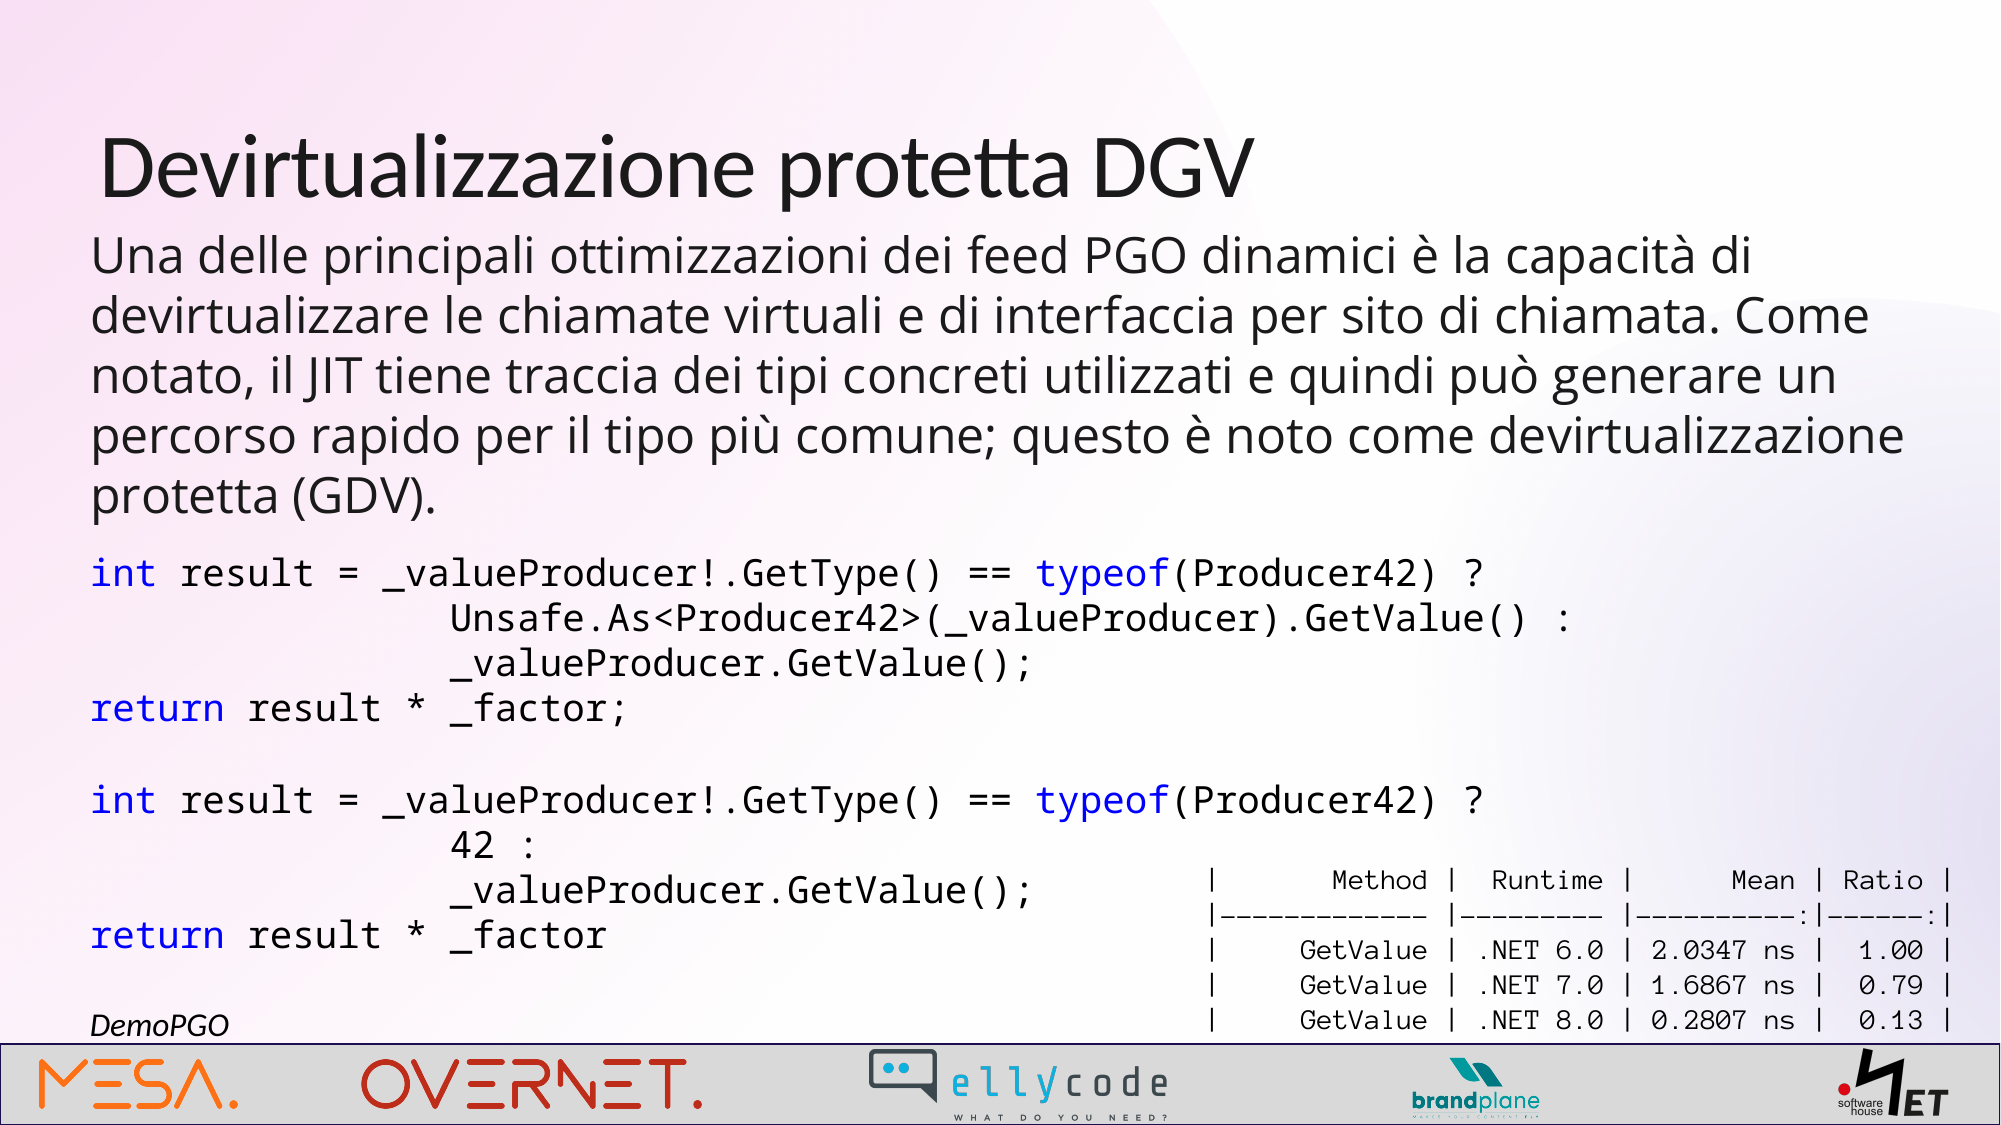

# Devirtualizzazione protetta DGV
Una delle principali ottimizzazioni dei feed PGO dinamici è la capacità di devirtualizzare le chiamate virtuali e di interfaccia per sito di chiamata. Come notato, il JIT tiene traccia dei tipi concreti utilizzati e quindi può generare un percorso rapido per il tipo più comune; questo è noto come devirtualizzazione protetta (GDV).
int result = _valueProducer!.GetType() == typeof(Producer42) ?
                Unsafe.As<Producer42>(_valueProducer).GetValue() :
                _valueProducer.GetValue();
return result * _factor;
int result = _valueProducer!.GetType() == typeof(Producer42) ?
                42 :
                _valueProducer.GetValue();
return result * _factor
|       Method |  Runtime |      Mean | Ratio |
|------------- |--------- |----------:|------:|
|     GetValue | .NET 6.0 | 2.0347 ns |  1.00 |
|     GetValue | .NET 7.0 | 1.6867 ns |  0.79 |
|     GetValue | .NET 8.0 | 0.2807 ns |  0.13 |
DemoPGO